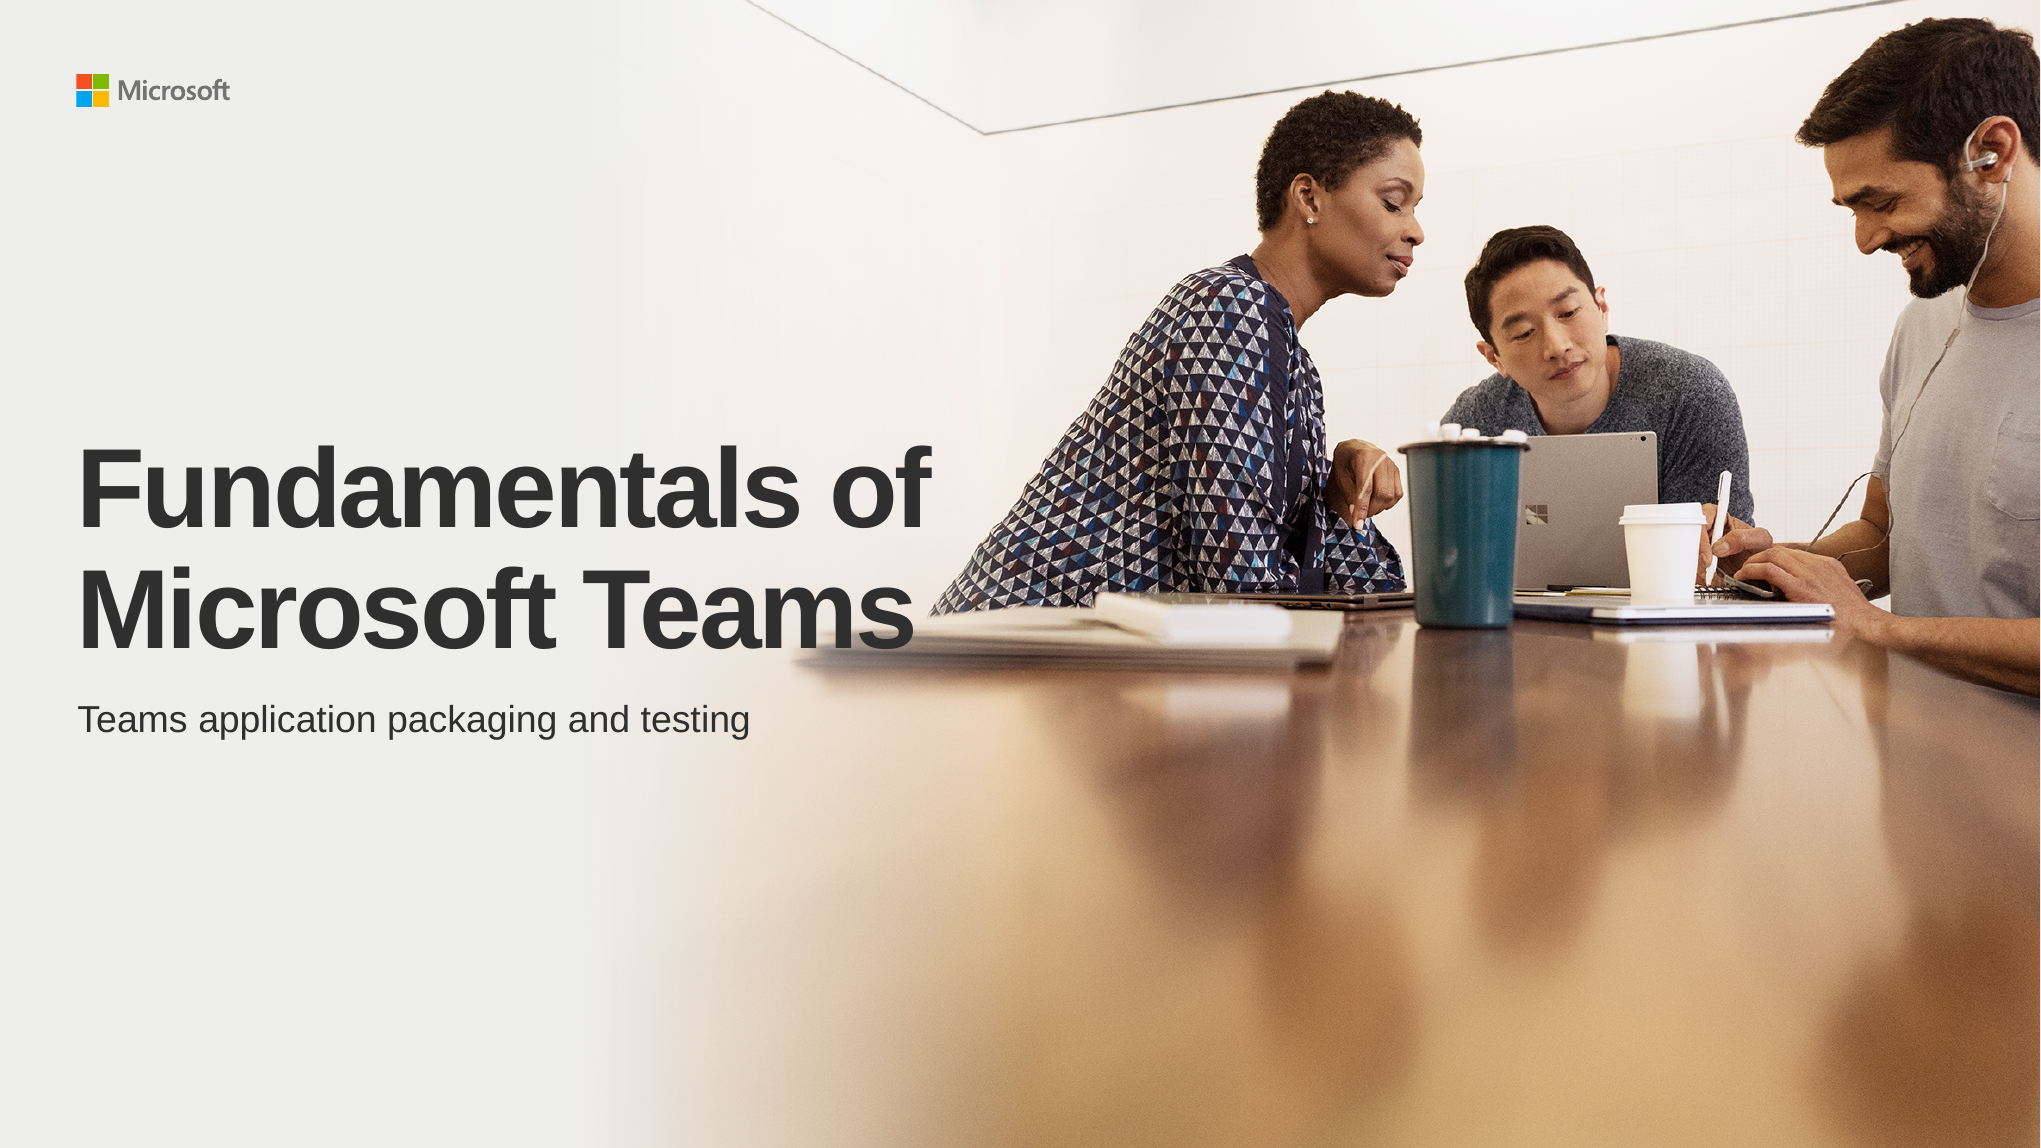

# Fundamentals of Microsoft Teams
Teams application packaging and testing